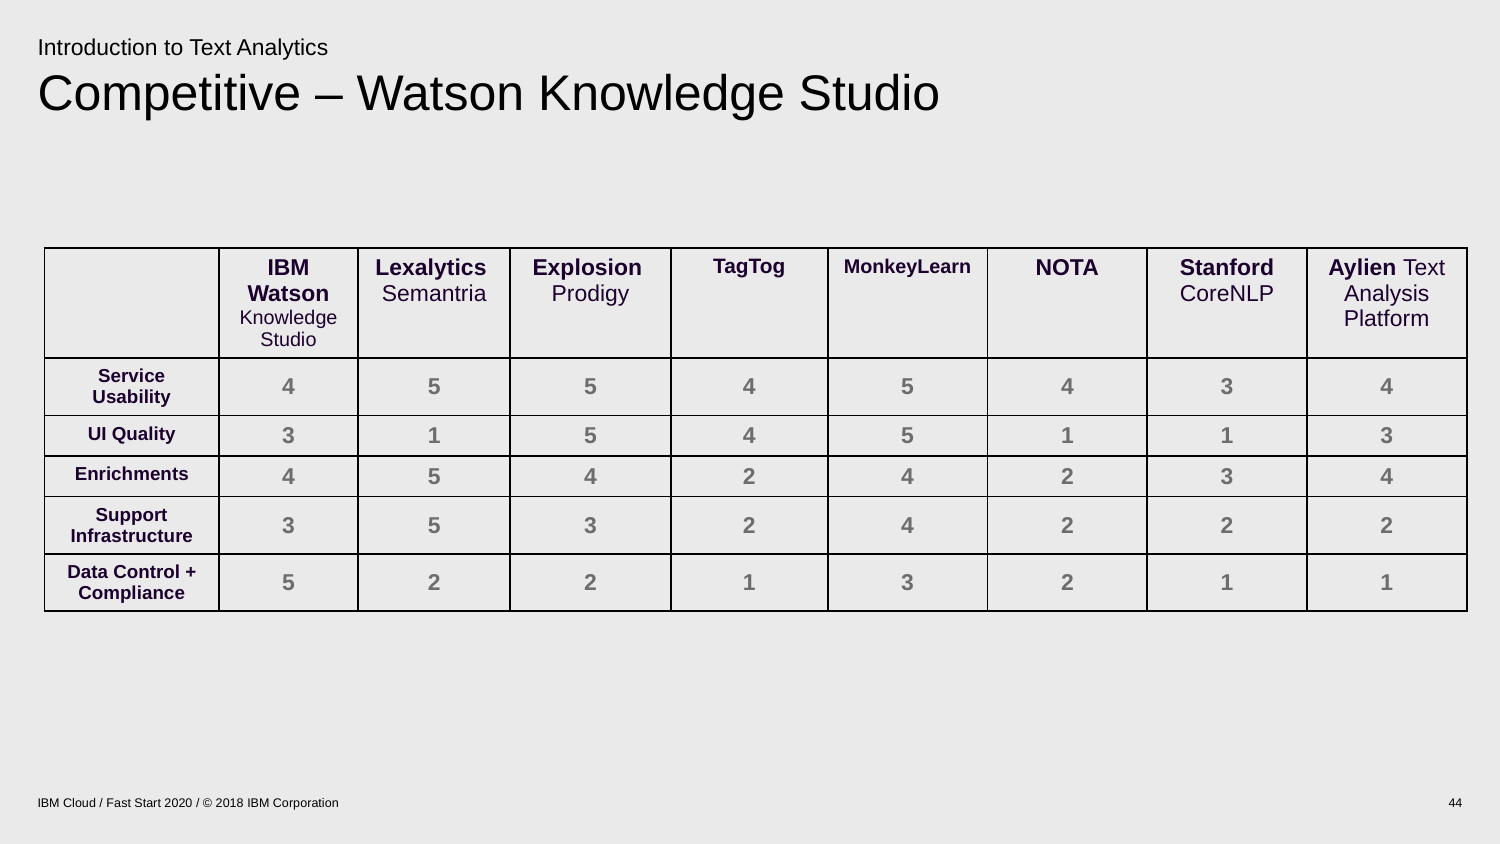

Introduction to Text Analytics

Competitive – Watson Knowledge Studio
|  | IBM Watson Knowledge Studio | Lexalytics Semantria | Explosion Prodigy | TagTog | MonkeyLearn | NOTA | Stanford CoreNLP | Aylien Text Analysis Platform |
| --- | --- | --- | --- | --- | --- | --- | --- | --- |
| Service Usability | 4 | 5 | 5 | 4 | 5 | 4 | 3 | 4 |
| UI Quality | 3 | 1 | 5 | 4 | 5 | 1 | 1 | 3 |
| Enrichments | 4 | 5 | 4 | 2 | 4 | 2 | 3 | 4 |
| Support Infrastructure | 3 | 5 | 3 | 2 | 4 | 2 | 2 | 2 |
| Data Control + Compliance | 5 | 2 | 2 | 1 | 3 | 2 | 1 | 1 |
IBM Cloud / Fast Start 2020 / © 2018 IBM Corporation
44